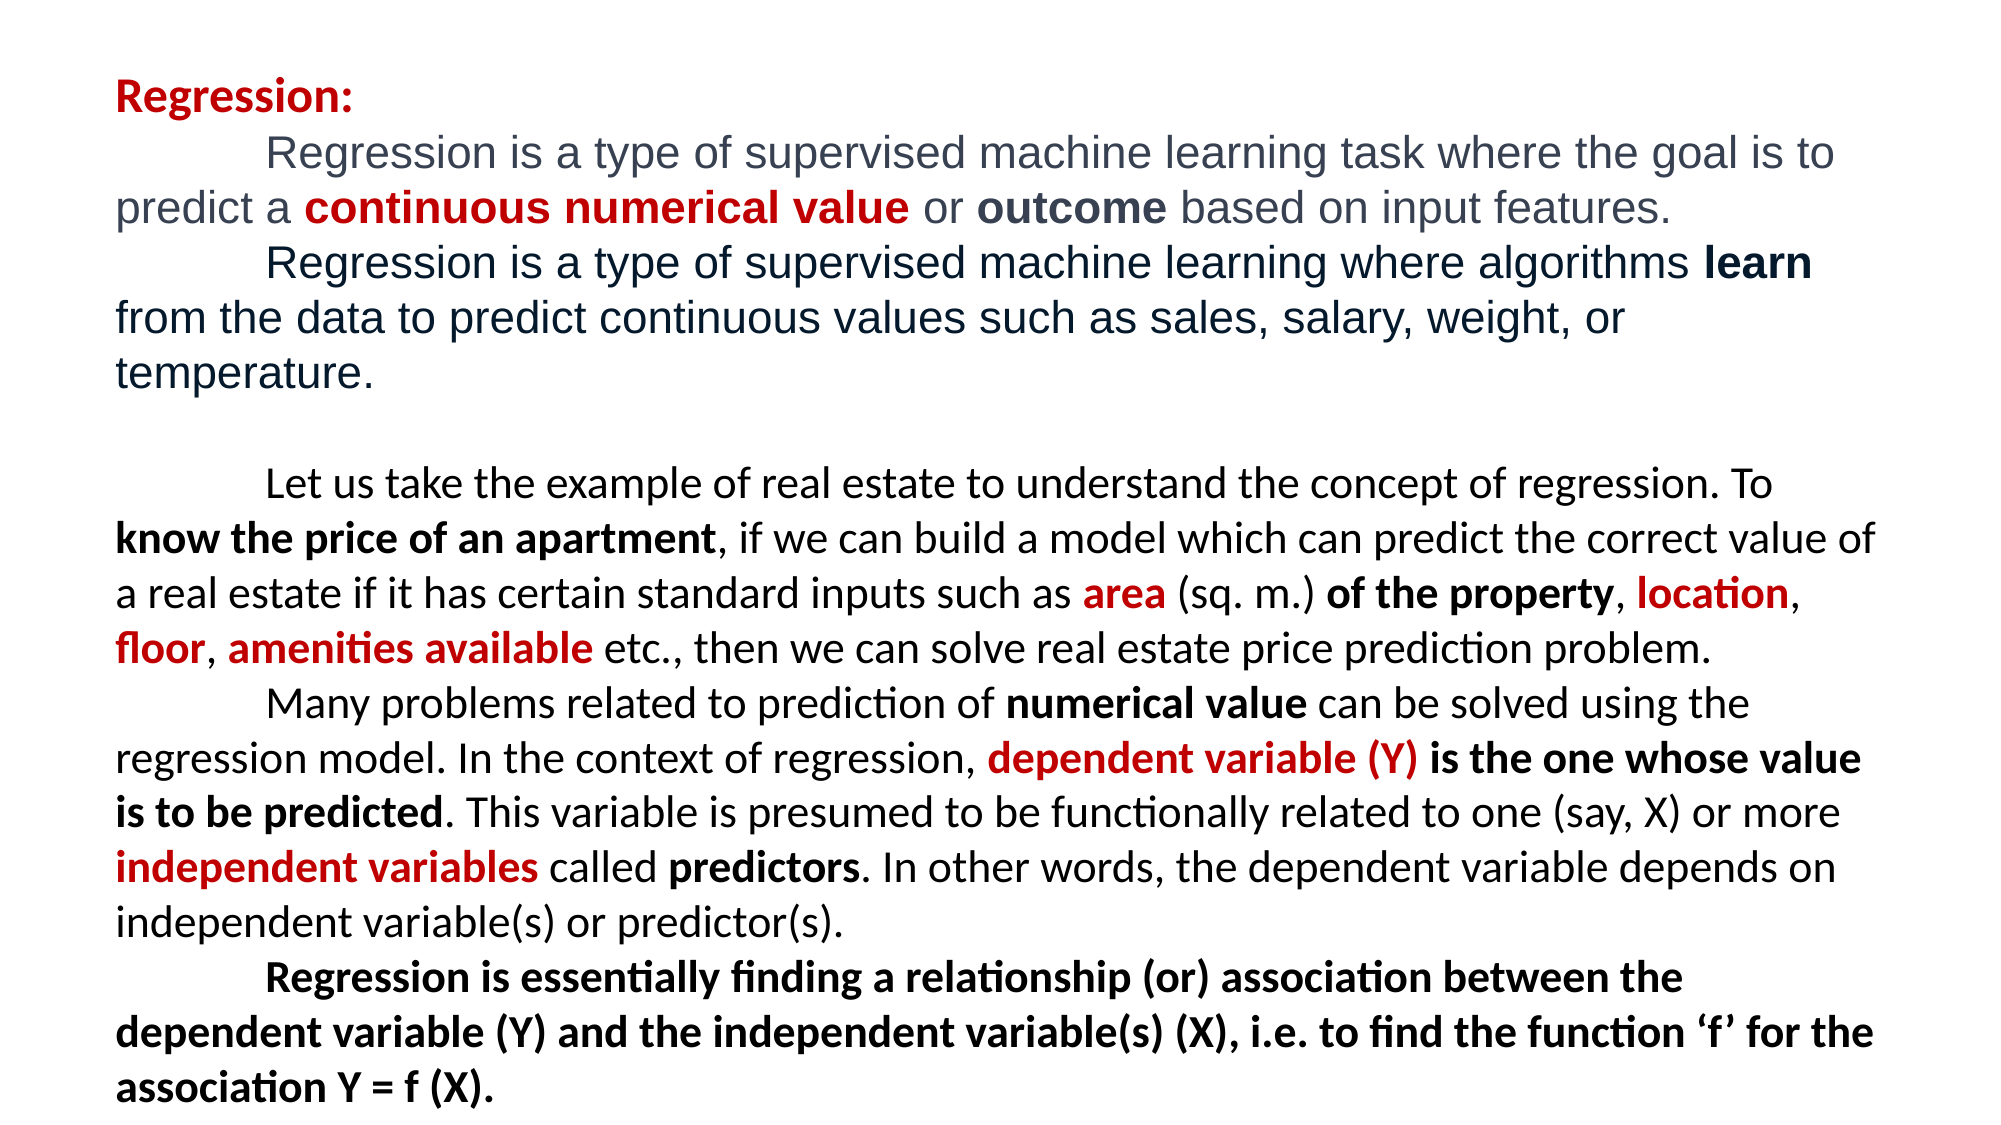

Regression:
	Regression is a type of supervised machine learning task where the goal is to predict a continuous numerical value or outcome based on input features.
	Regression is a type of supervised machine learning where algorithms learn from the data to predict continuous values such as sales, salary, weight, or temperature.

	Let us take the example of real estate to understand the concept of regression. To know the price of an apartment, if we can build a model which can predict the correct value of a real estate if it has certain standard inputs such as area (sq. m.) of the property, location, floor, amenities available etc., then we can solve real estate price prediction problem.
	Many problems related to prediction of numerical value can be solved using the regression model. In the context of regression, dependent variable (Y) is the one whose value is to be predicted. This variable is presumed to be functionally related to one (say, X) or more independent variables called predictors. In other words, the dependent variable depends on independent variable(s) or predictor(s).
	Regression is essentially finding a relationship (or) association between the dependent variable (Y) and the independent variable(s) (X), i.e. to find the function ‘f’ for the association Y = f (X).